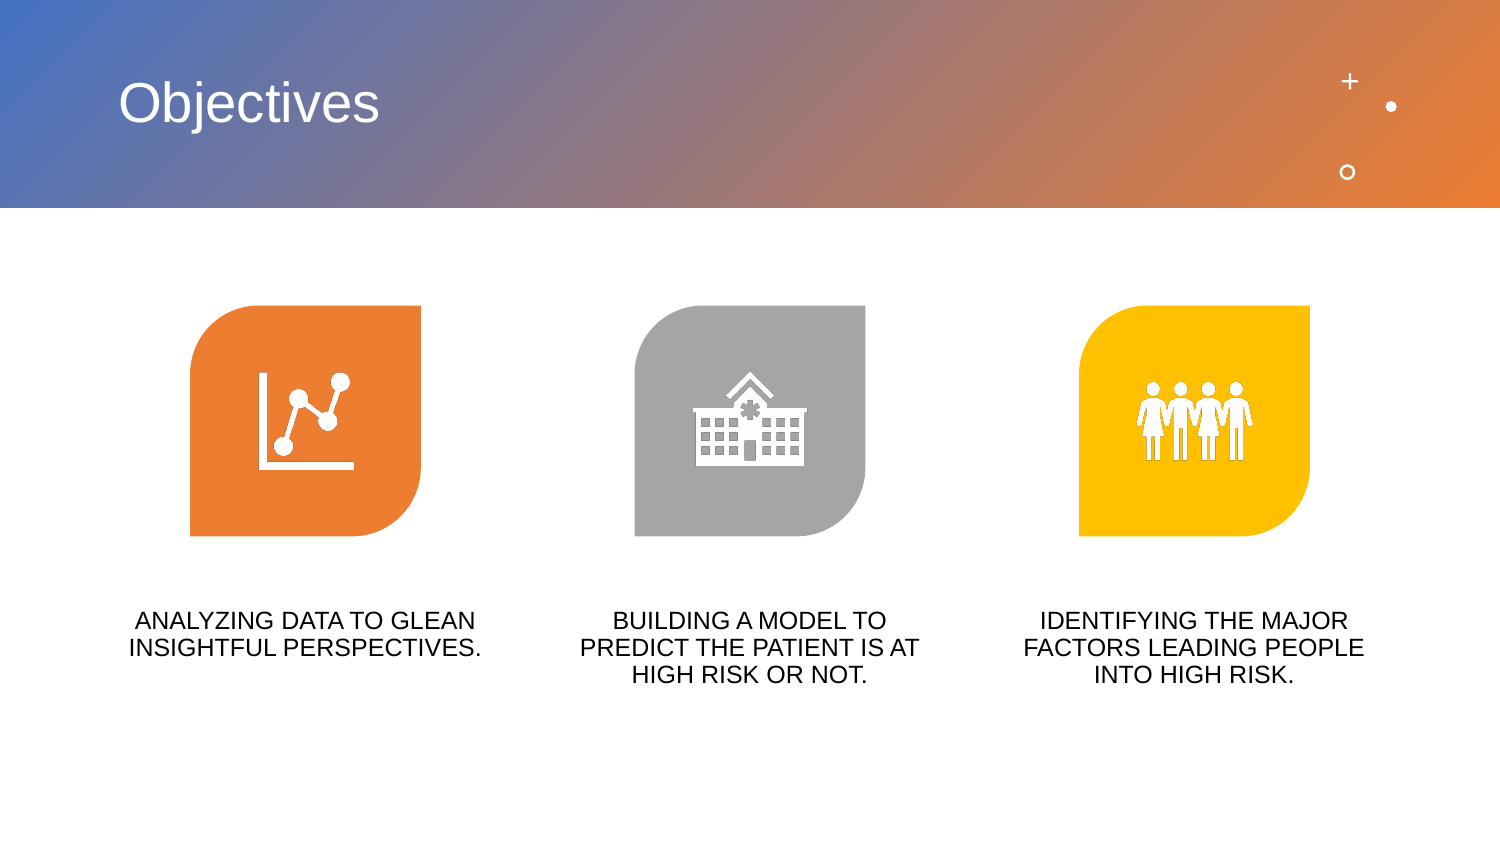

# Objectives

ANALYZING DATA TO GLEAN INSIGHTFUL PERSPECTIVES.

BUILDING A MODEL TO PREDICT THE PATIENT IS AT HIGH RISK OR NOT.

IDENTIFYING THE MAJOR FACTORS LEADING PEOPLE INTO HIGH RISK.